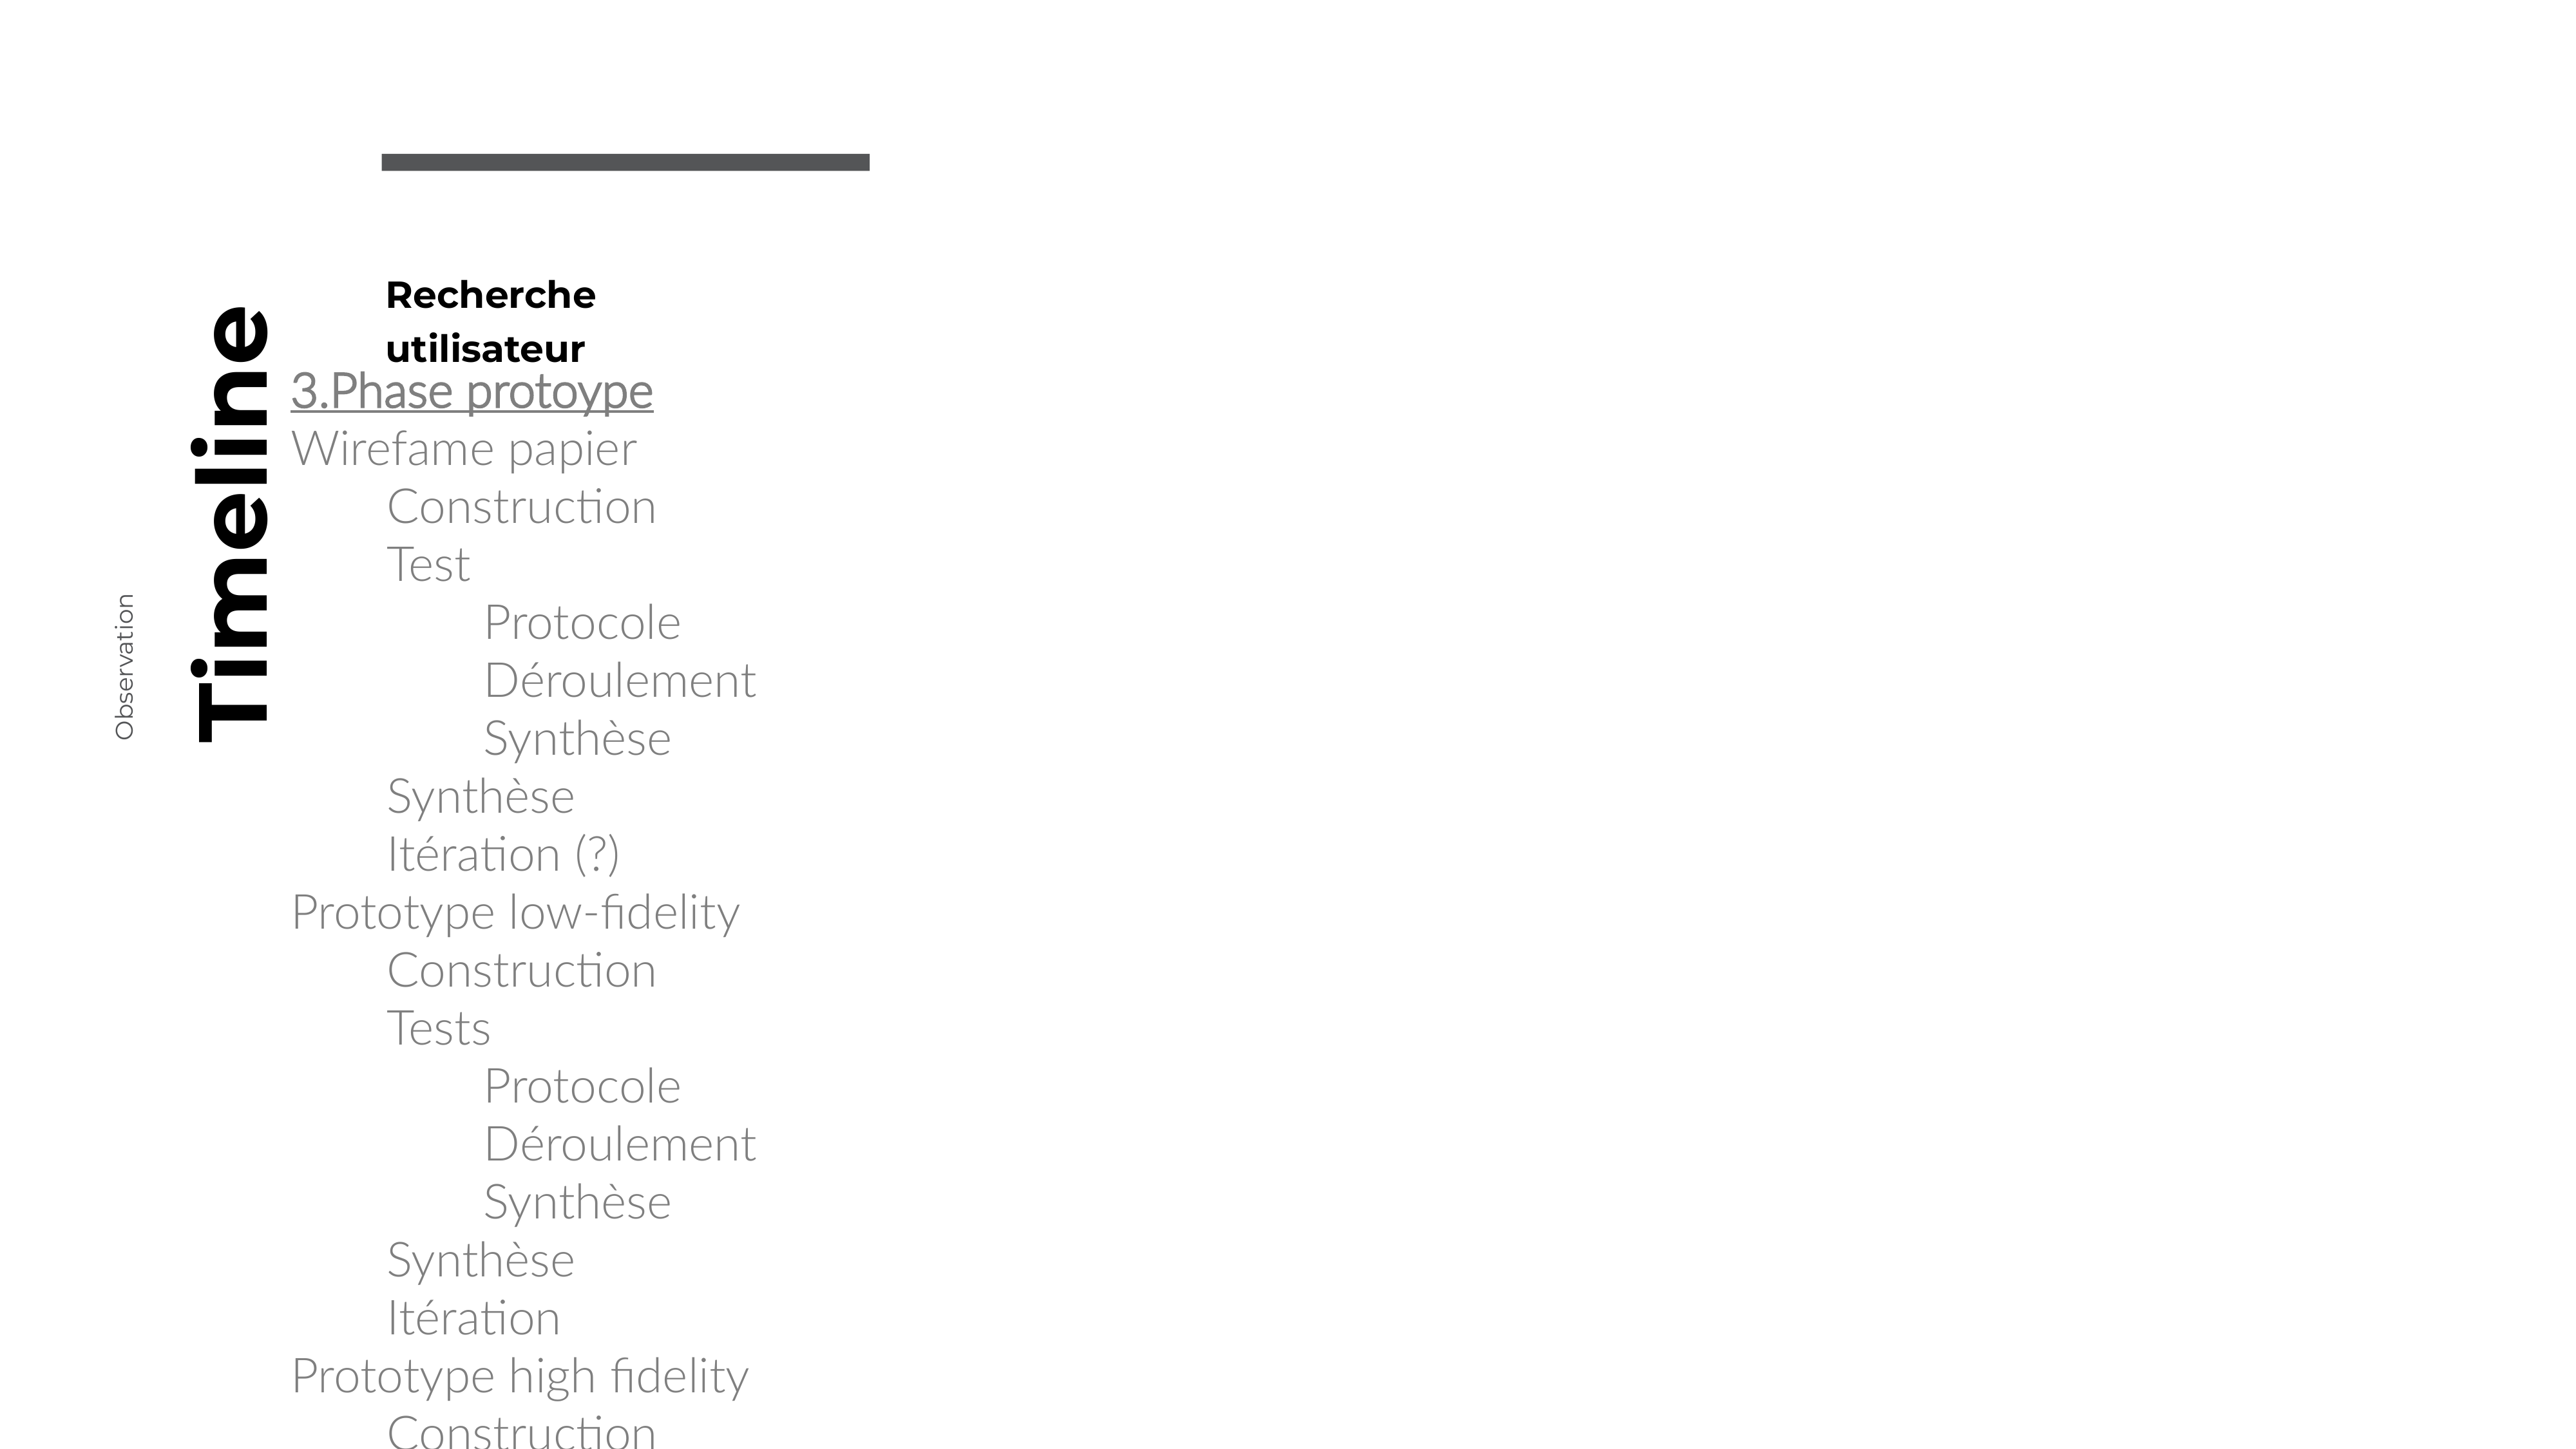

Recherche utilisateur
Observation
Timeline
3.Phase protoype
Wirefame papier
Construction
Test
Protocole
Déroulement
Synthèse
Synthèse
Itération (?)
Prototype low-fidelity
Construction
Tests
Protocole
Déroulement
Synthèse
Synthèse
Itération
Prototype high fidelity
Construction
Tests
Protocole
Déroulement
Synthèse
Synthèse
Itération